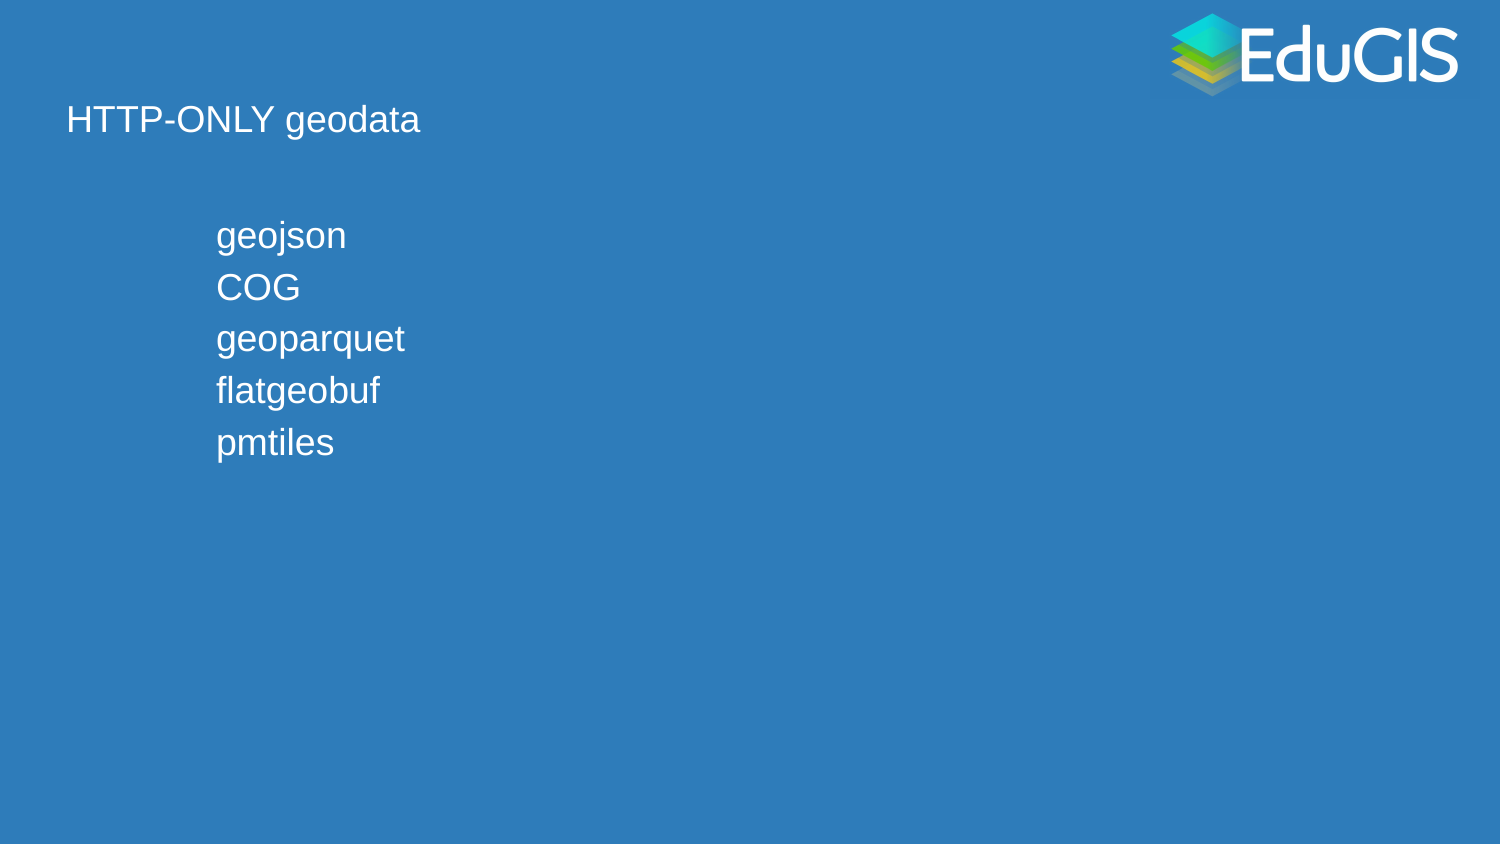

# HTTP-ONLY geodata

	geojson
	COG
	geoparquet
	flatgeobuf
	pmtiles